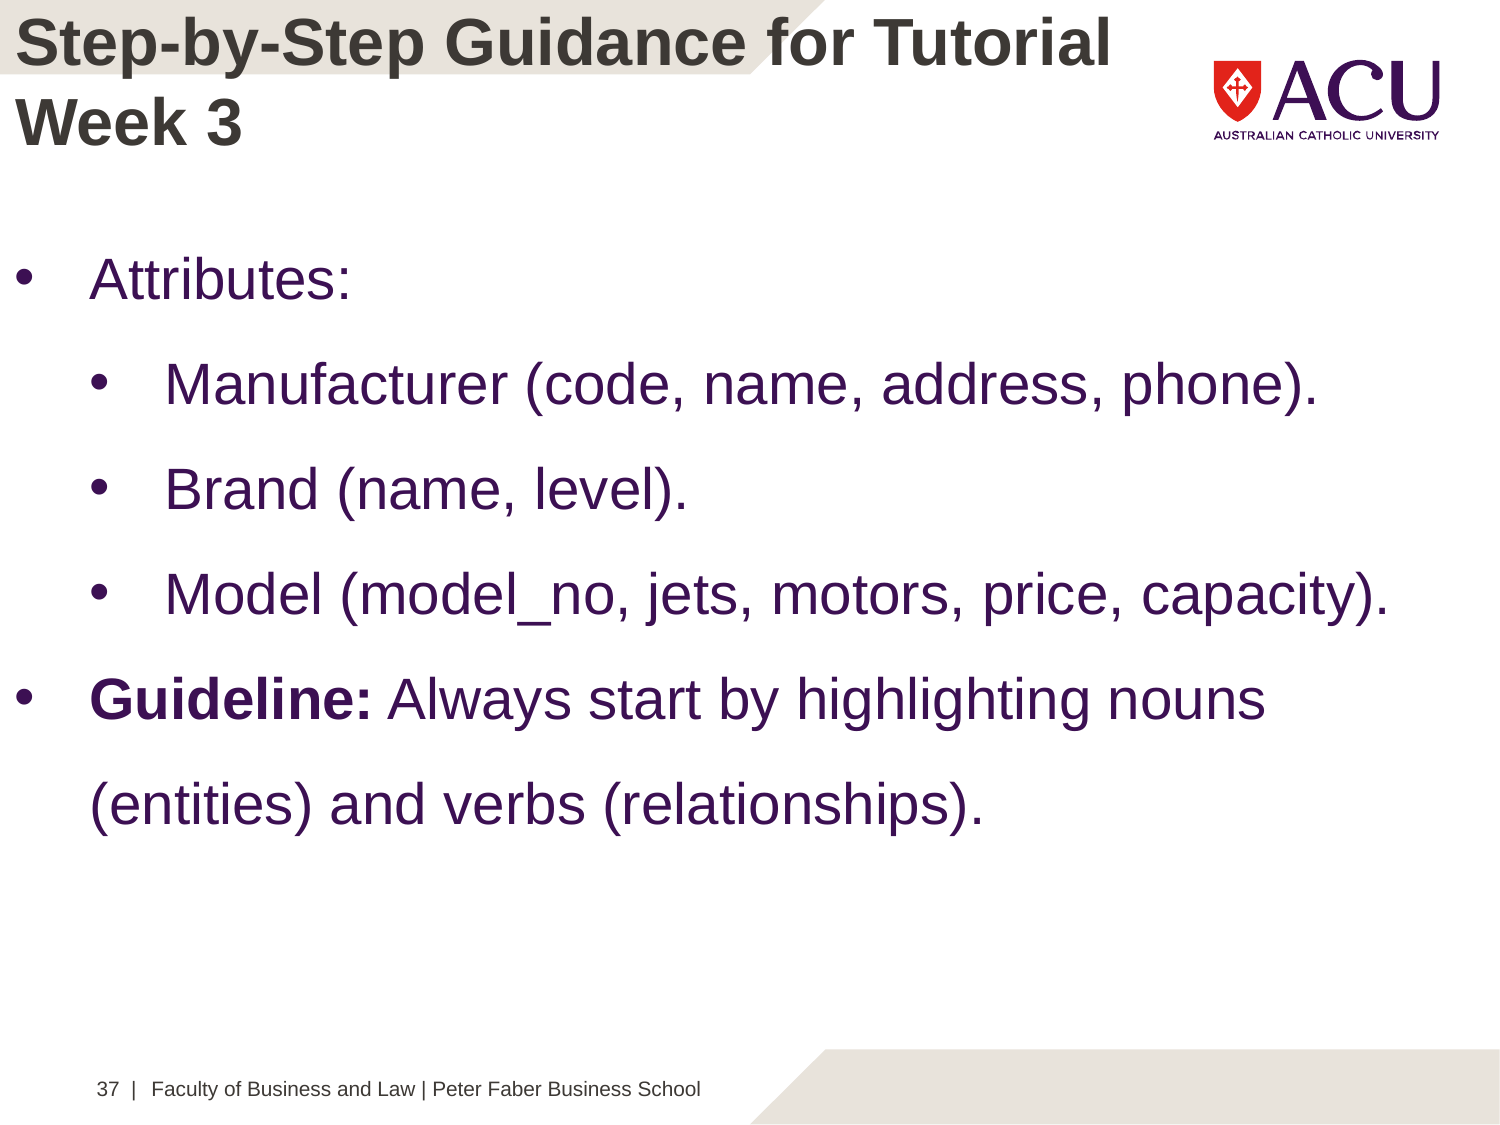

Step-by-Step Guidance for Tutorial Week 3
Attributes:
Manufacturer (code, name, address, phone).
Brand (name, level).
Model (model_no, jets, motors, price, capacity).
Guideline: Always start by highlighting nouns (entities) and verbs (relationships).
37  |
Faculty of Business and Law | Peter Faber Business School